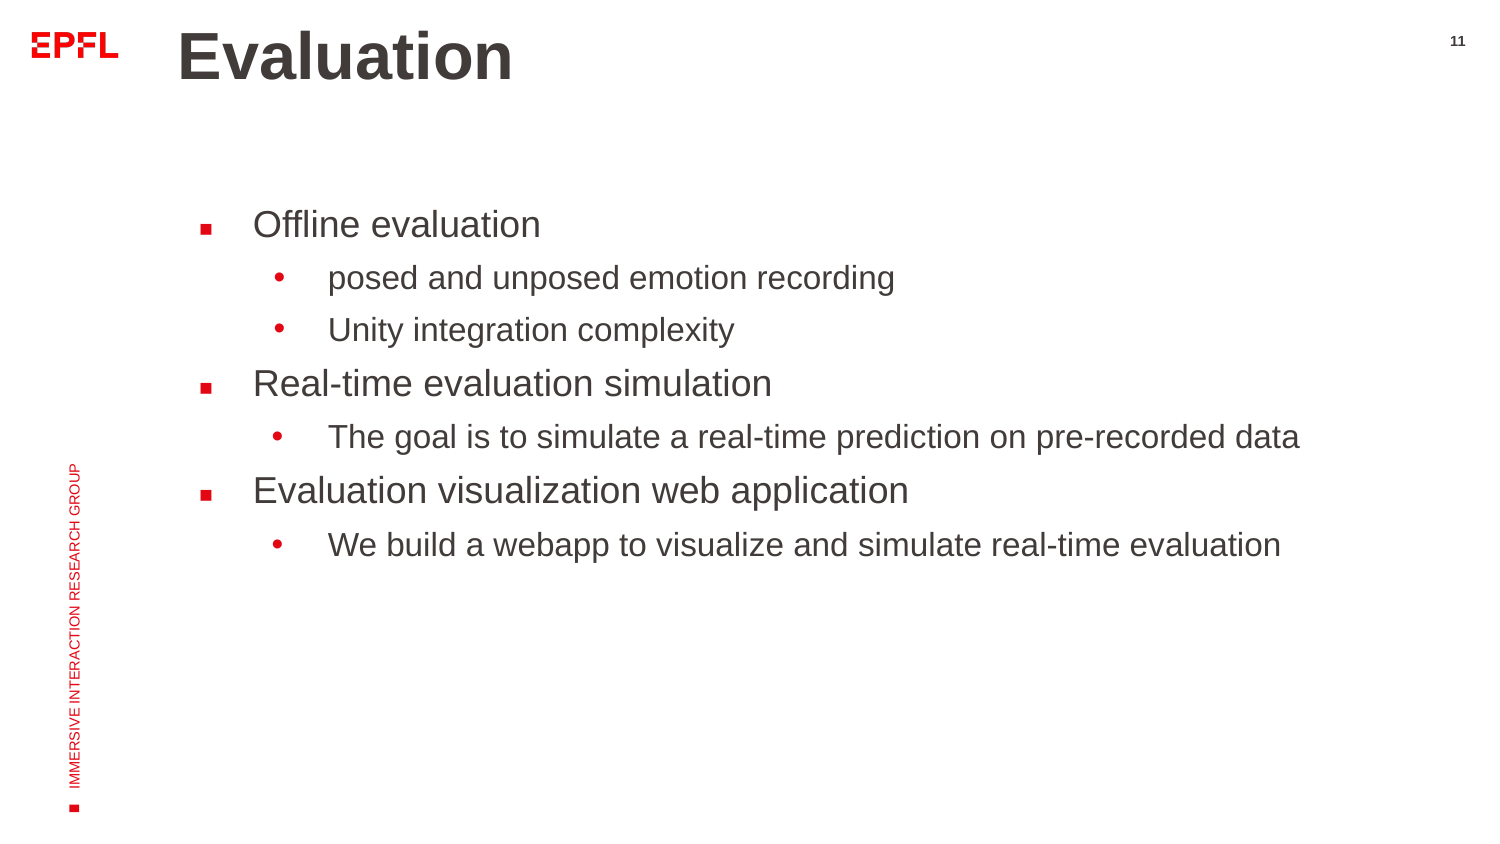

# Evaluation
11
Offline evaluation
posed and unposed emotion recording
Unity integration complexity
Real-time evaluation simulation
The goal is to simulate a real-time prediction on pre-recorded data
Evaluation visualization web application
We build a webapp to visualize and simulate real-time evaluation
IMMERSIVE INTERACTION RESEARCH GROUP